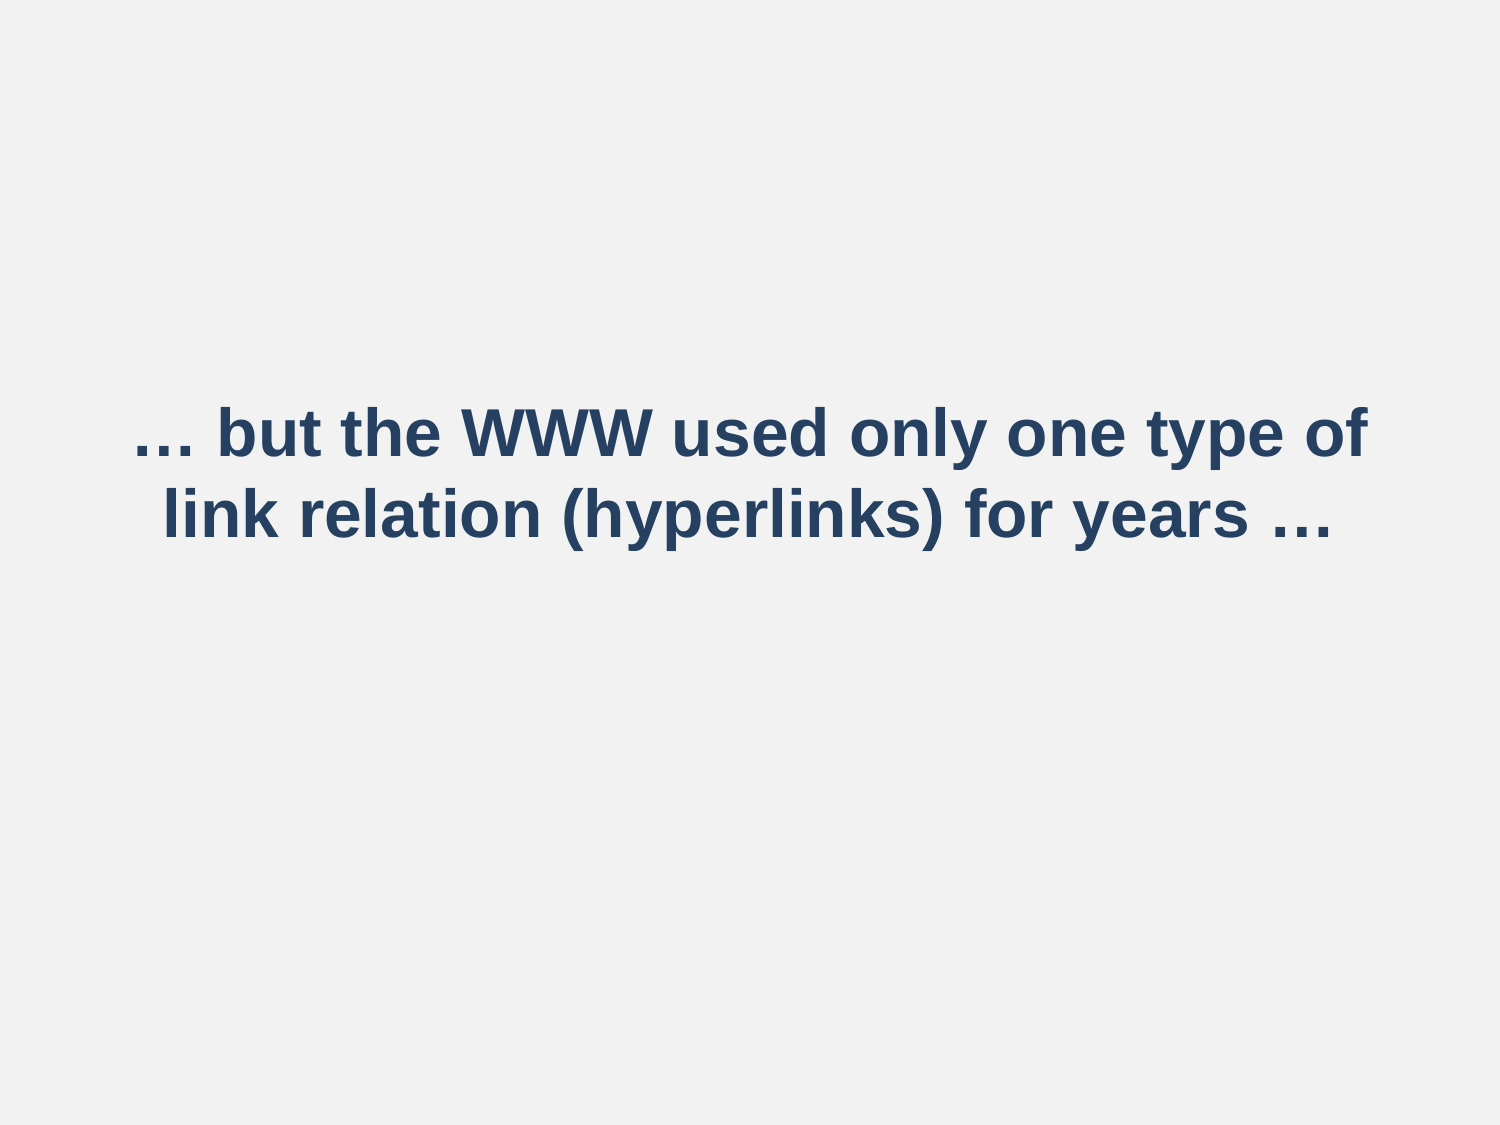

# … but the WWW used only one type of link relation (hyperlinks) for years …